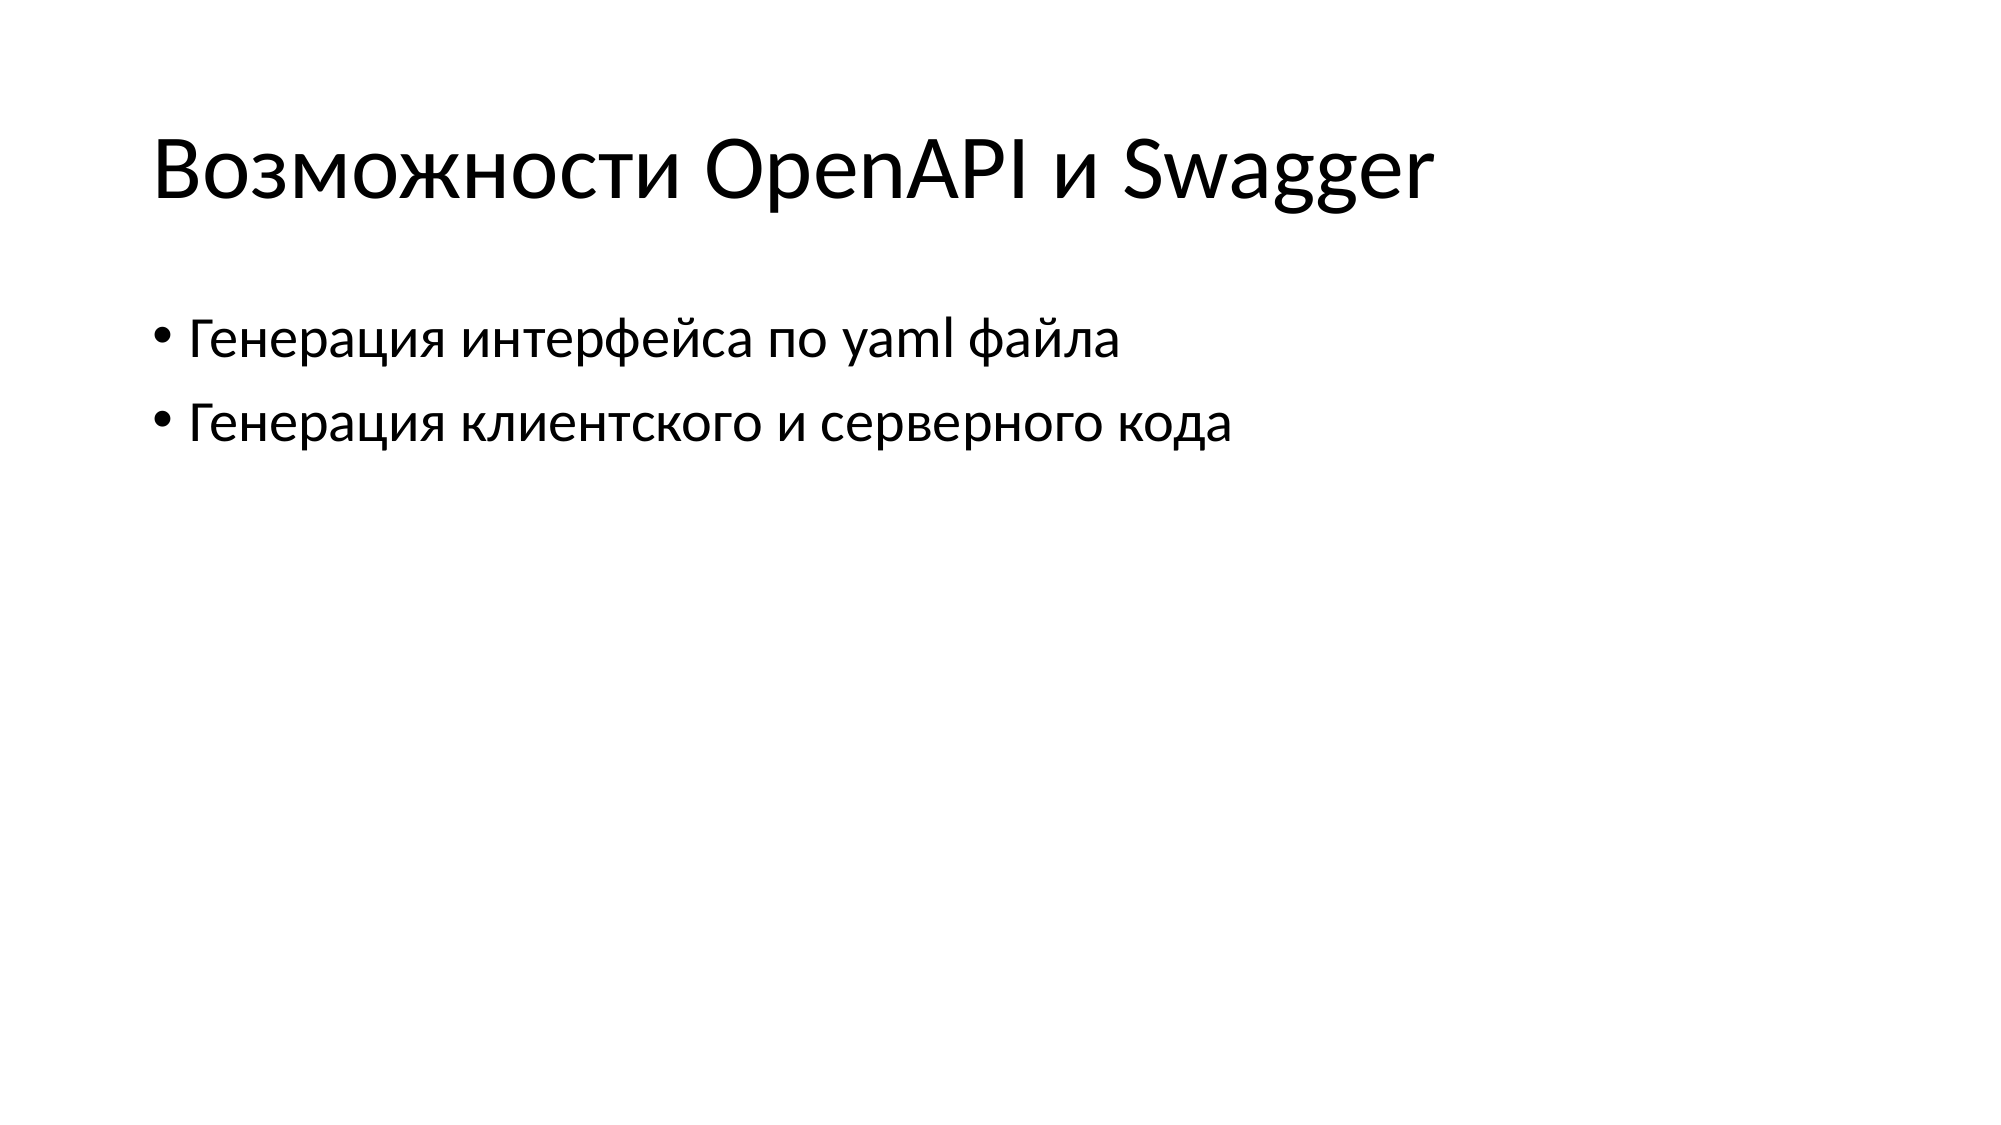

# Возможности OpenAPI и Swagger
Генерация интерфейса по yaml файла
Генерация клиентского и серверного кода